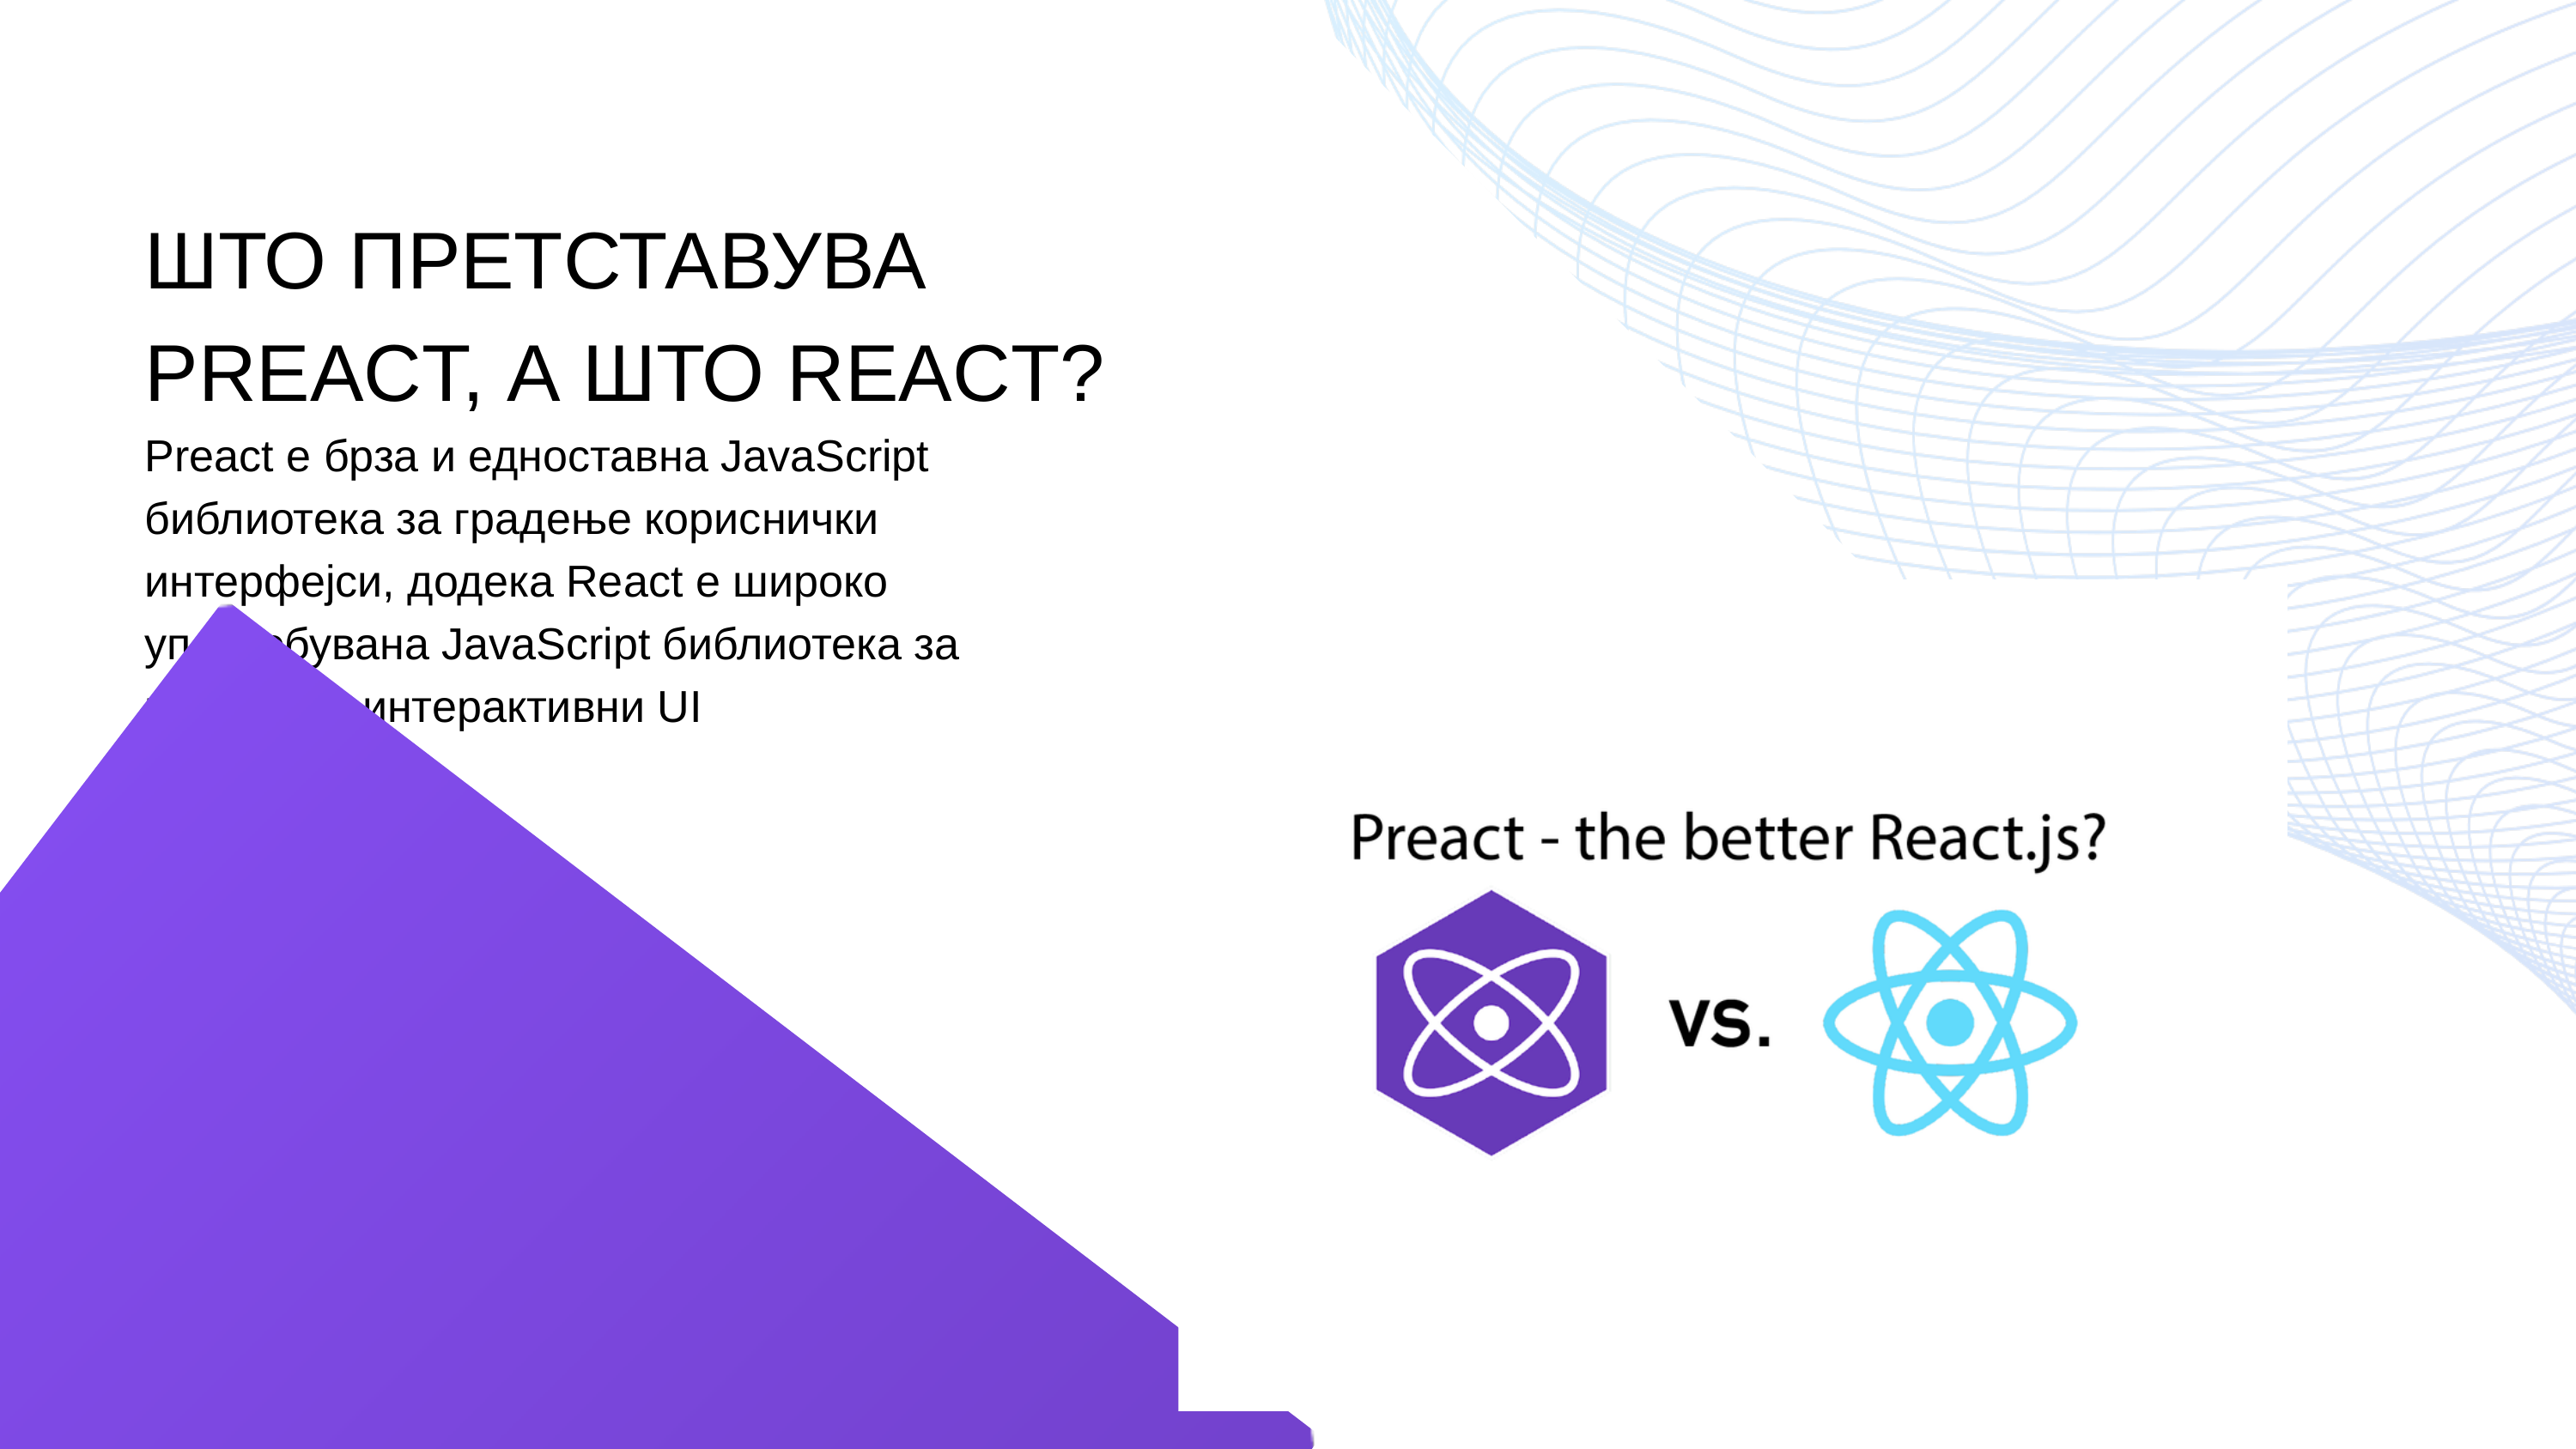

ШТО ПРЕТСТАВУВА PREACT, А ШТО REACT?
Preact е брза и едноставна JavaScript библиотека за градење кориснички интерфејси, додека React е широко употребувана JavaScript библиотека за креирање интерактивни UI компоненти.